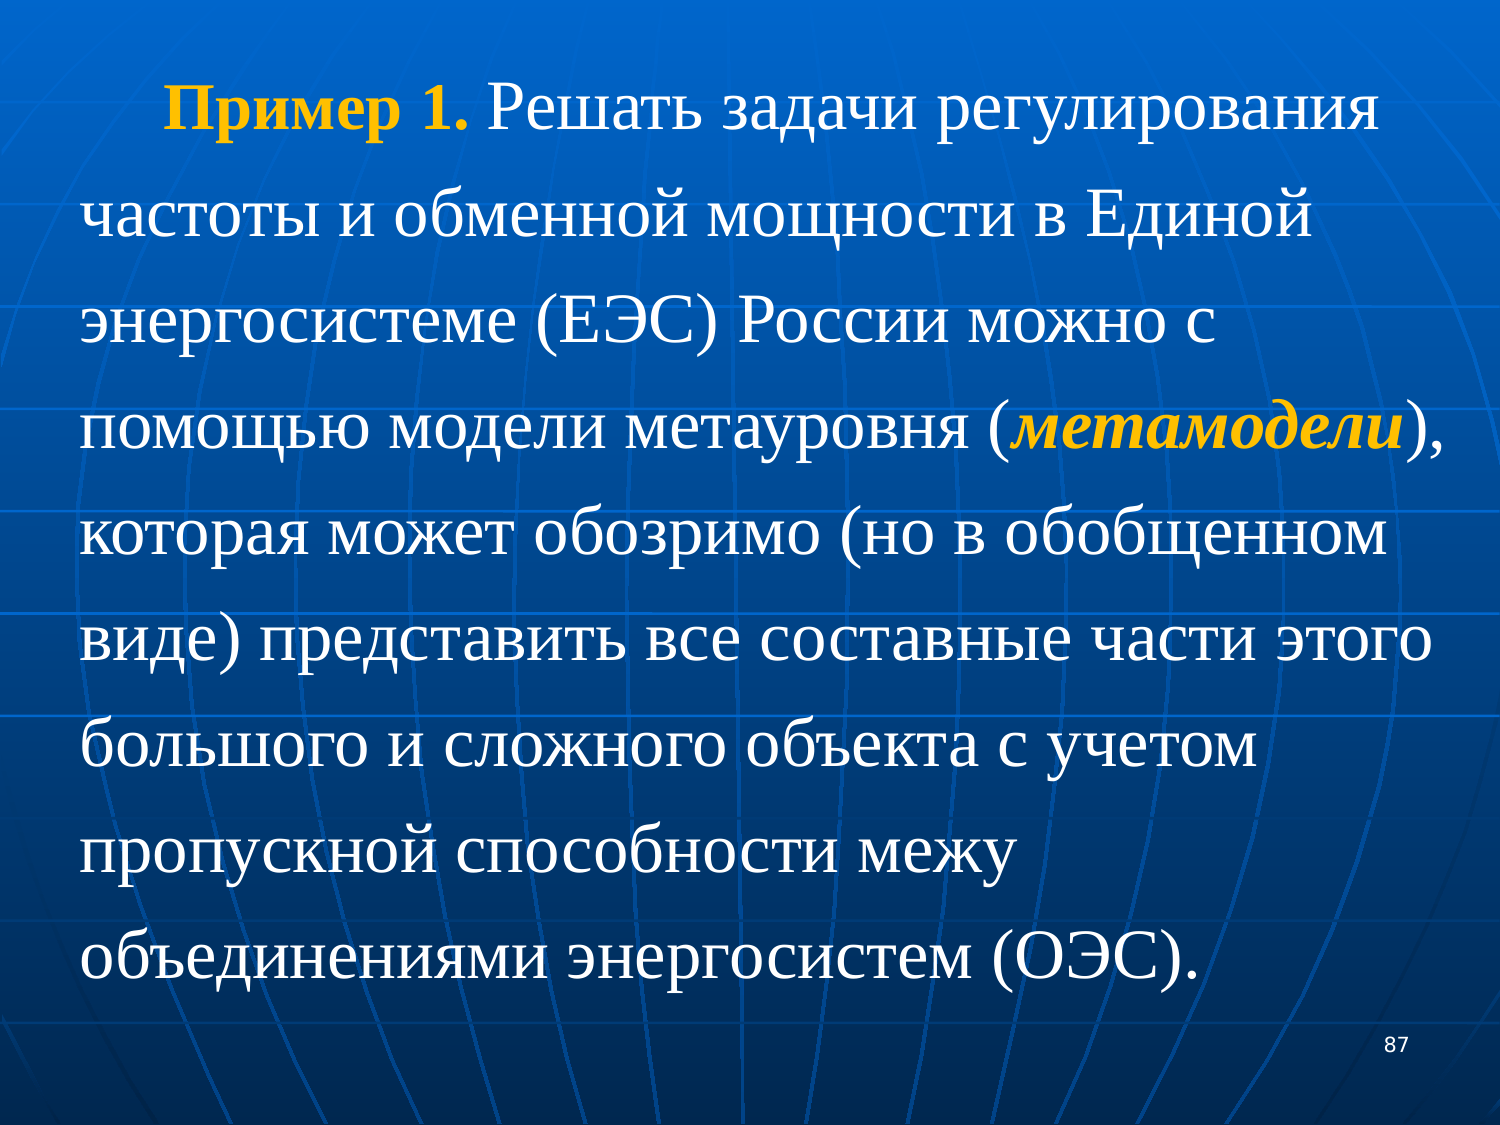

Пример 1. Решать задачи регулирования частоты и обменной мощности в Единой энергосистеме (ЕЭС) России можно с помощью модели метауровня (метамодели), которая может обозримо (но в обобщенном виде) представить все составные части этого большого и сложного объекта с учетом пропускной способности межу объединениями энергосистем (ОЭС).
87